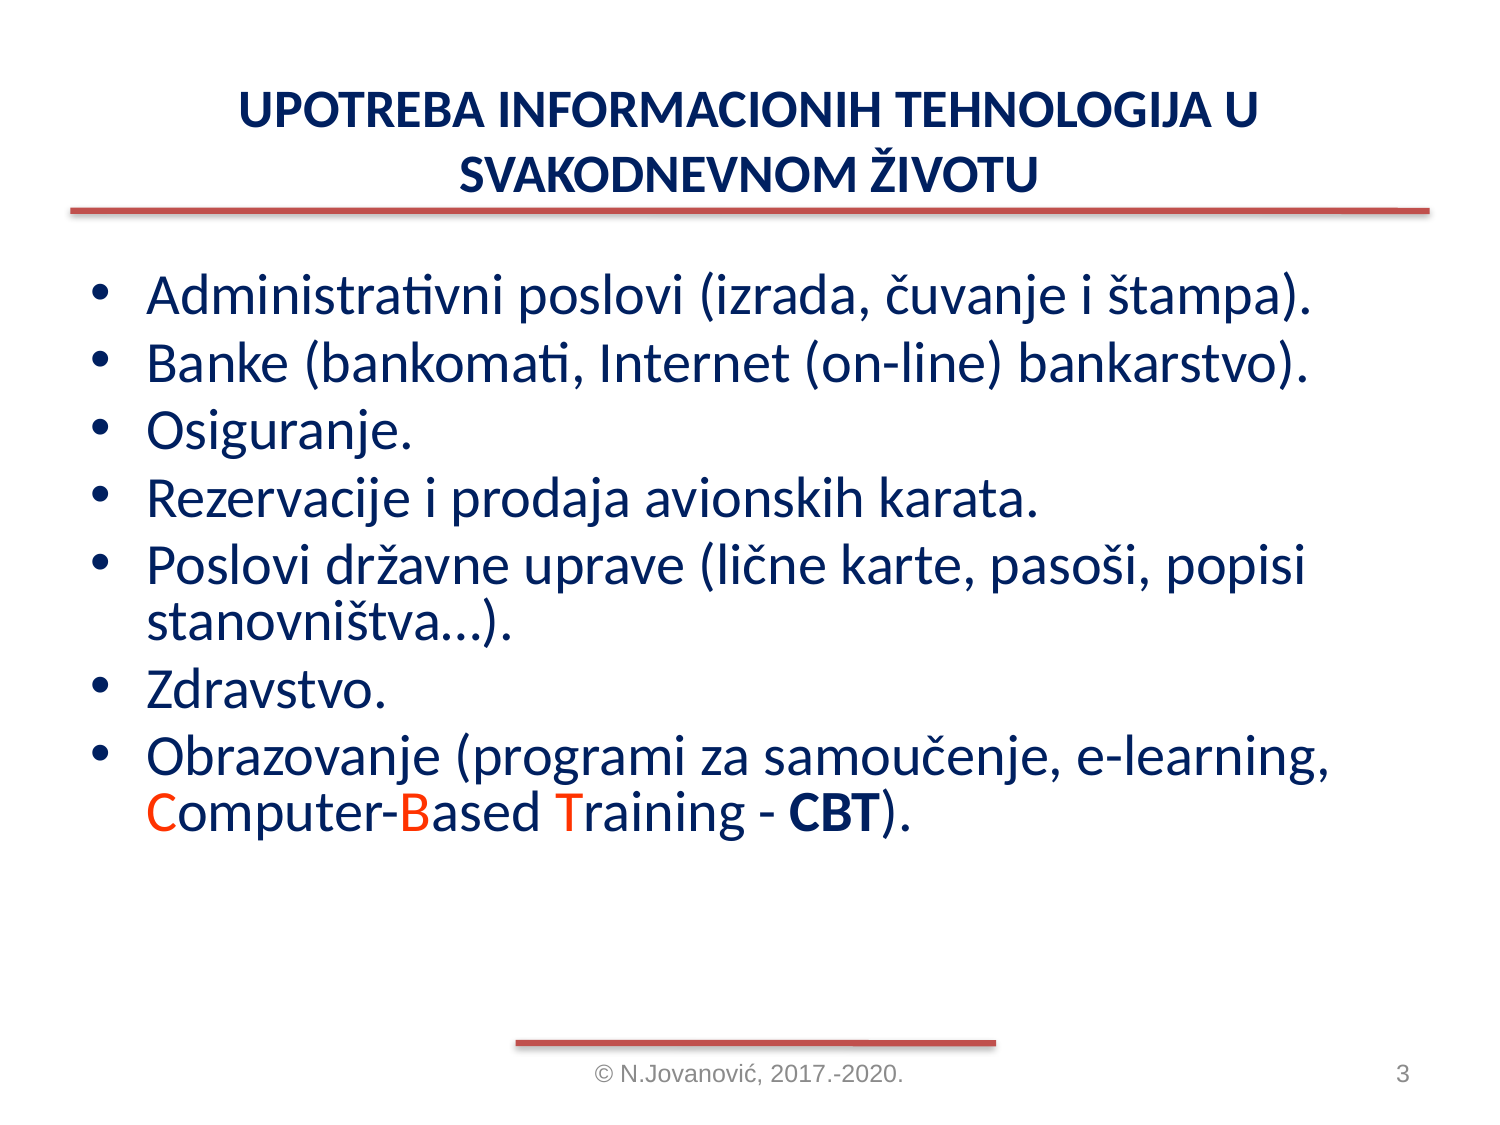

# UPOTREBA INFORMACIONIH TEHNOLOGIJA U SVAKODNEVNOM ŽIVOTU
Administrativni poslovi (izrada, čuvanje i štampa).
Banke (bankomati, Internet (on-line) bankarstvo).
Osiguranje.
Rezervacije i prodaja avionskih karata.
Poslovi državne uprave (lične karte, pasoši, popisi stanovništva…).
Zdravstvo.
Obrazovanje (programi za samoučenje, e-learning, Computer-Based Training - CBT).
© N.Jovanović, 2017.-2020.
3